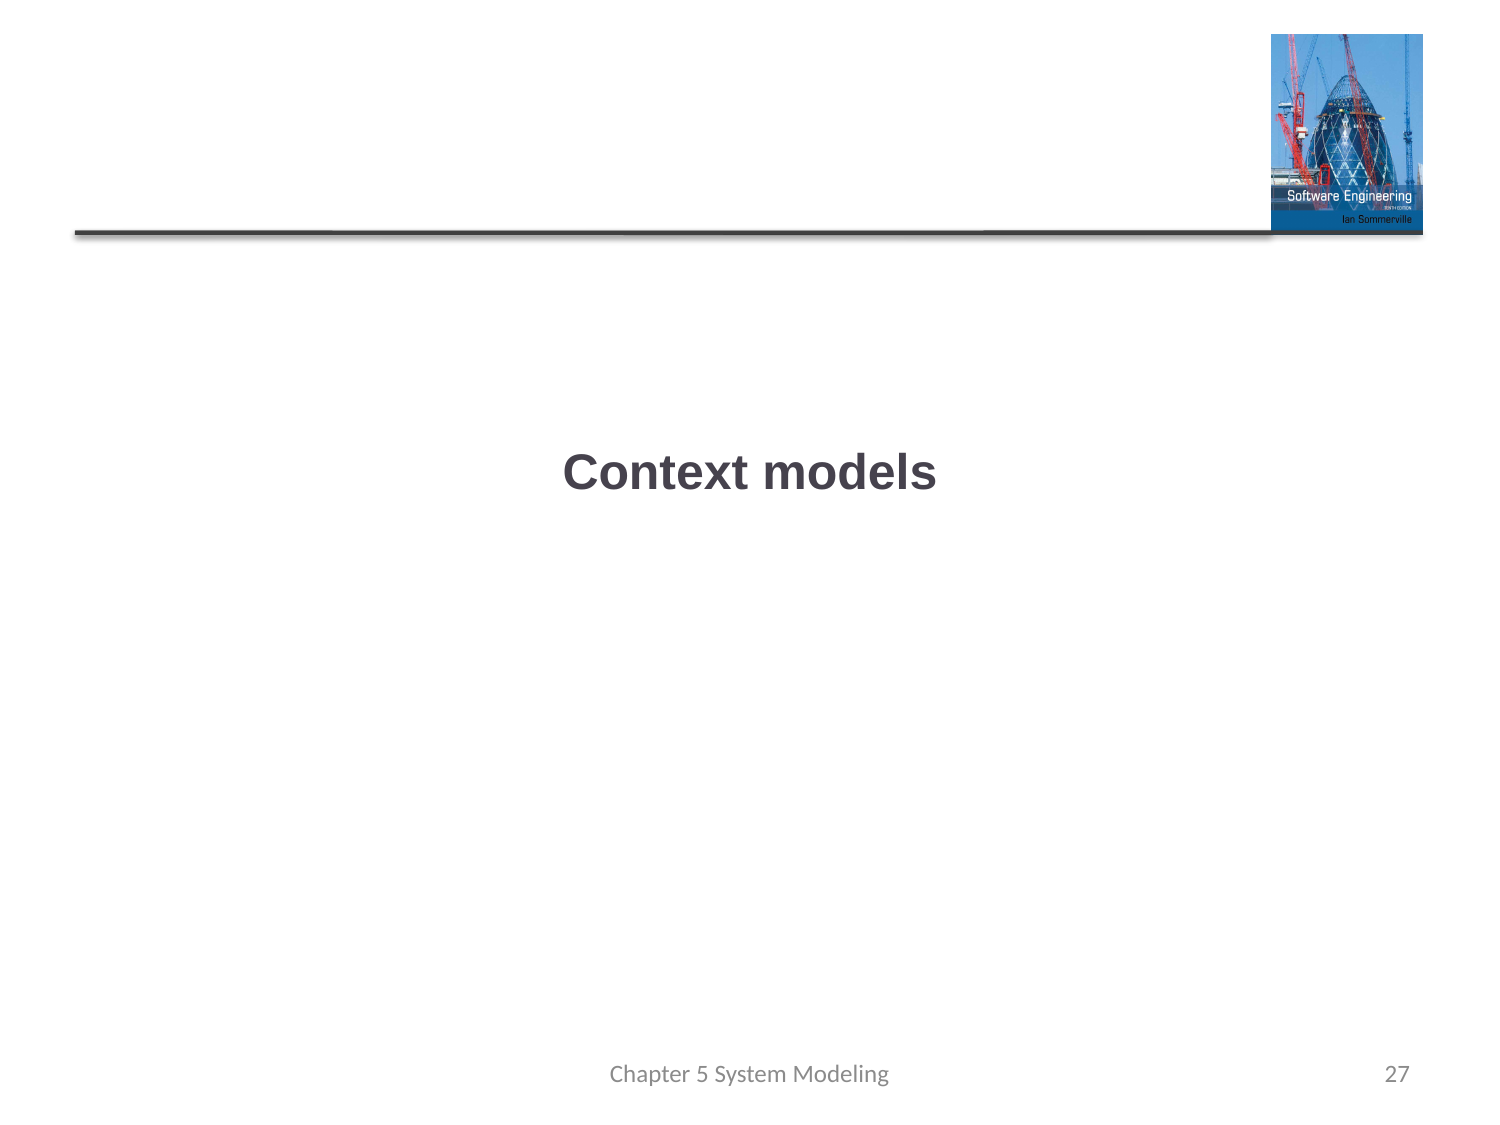

# Context models
Chapter 5 System Modeling
27